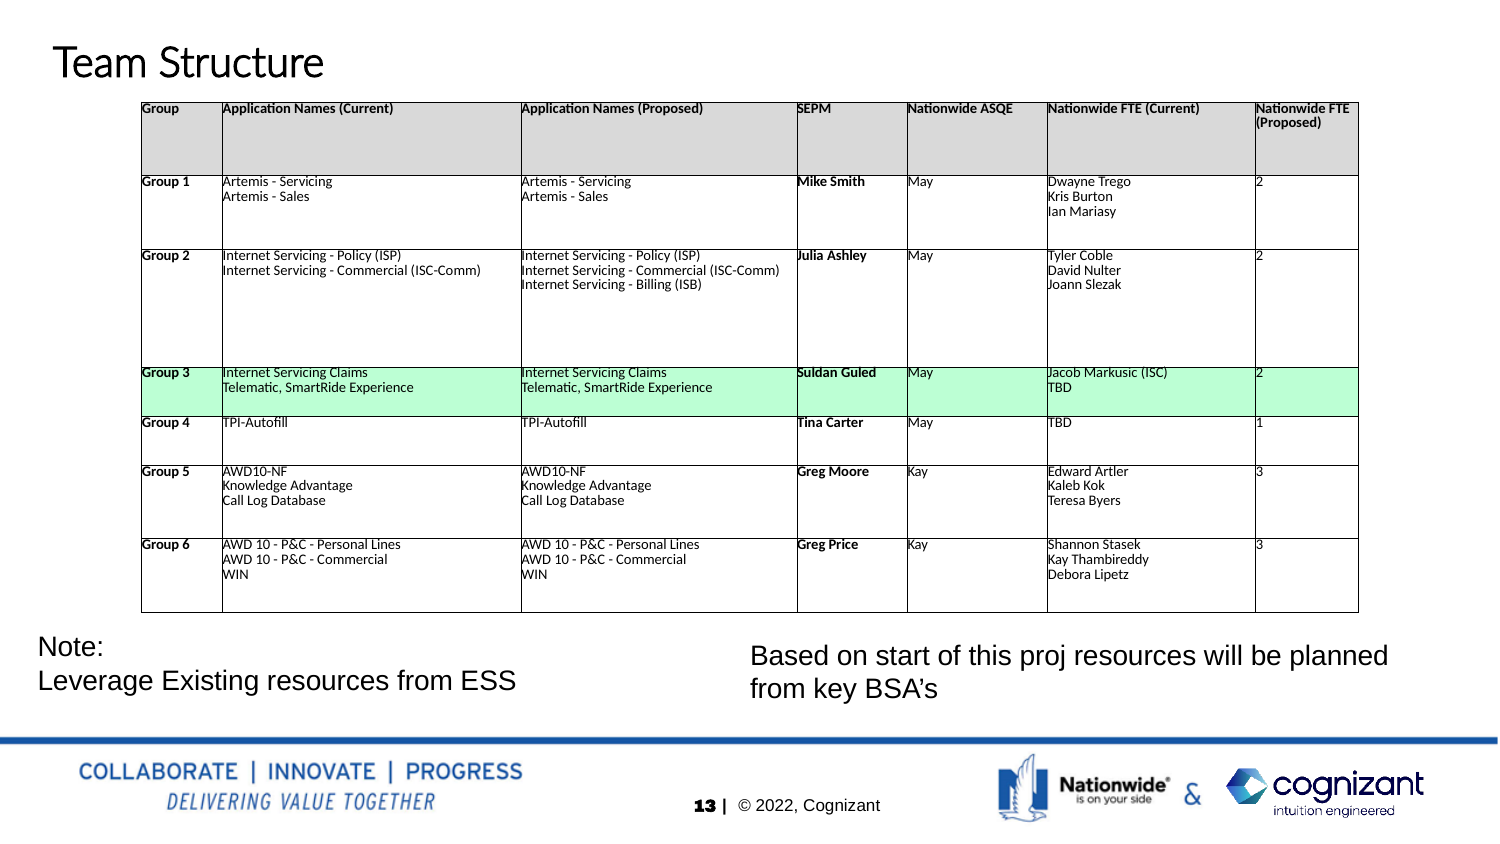

# Team Structure
| Group | Application Names (Current) | Application Names (Proposed) | SEPM | Nationwide ASQE | Nationwide FTE (Current) | Nationwide FTE (Proposed) |
| --- | --- | --- | --- | --- | --- | --- |
| Group 1 | Artemis - Servicing Artemis - Sales | Artemis - Servicing Artemis - Sales | Mike Smith | May | Dwayne Trego Kris Burton Ian Mariasy | 2 |
| Group 2 | Internet Servicing - Policy (ISP) Internet Servicing - Commercial (ISC-Comm) | Internet Servicing - Policy (ISP) Internet Servicing - Commercial (ISC-Comm) Internet Servicing - Billing (ISB) | Julia Ashley | May | Tyler Coble David Nulter Joann Slezak | 2 |
| Group 3 | Internet Servicing Claims Telematic, SmartRide Experience | Internet Servicing Claims Telematic, SmartRide Experience | Suldan Guled | May | Jacob Markusic (ISC) TBD | 2 |
| Group 4 | TPI-Autofill | TPI-Autofill | Tina Carter | May | TBD | 1 |
| Group 5 | AWD10-NF Knowledge Advantage Call Log Database | AWD10-NF Knowledge Advantage Call Log Database | Greg Moore | Kay | Edward Artler Kaleb Kok Teresa Byers | 3 |
| Group 6 | AWD 10 - P&C - Personal Lines AWD 10 - P&C - Commercial WIN | AWD 10 - P&C - Personal Lines AWD 10 - P&C - Commercial WIN | Greg Price | Kay | Shannon Stasek Kay Thambireddy Debora Lipetz | 3 |
Note:
Leverage Existing resources from ESS
Based on start of this proj resources will be planned from key BSA’s